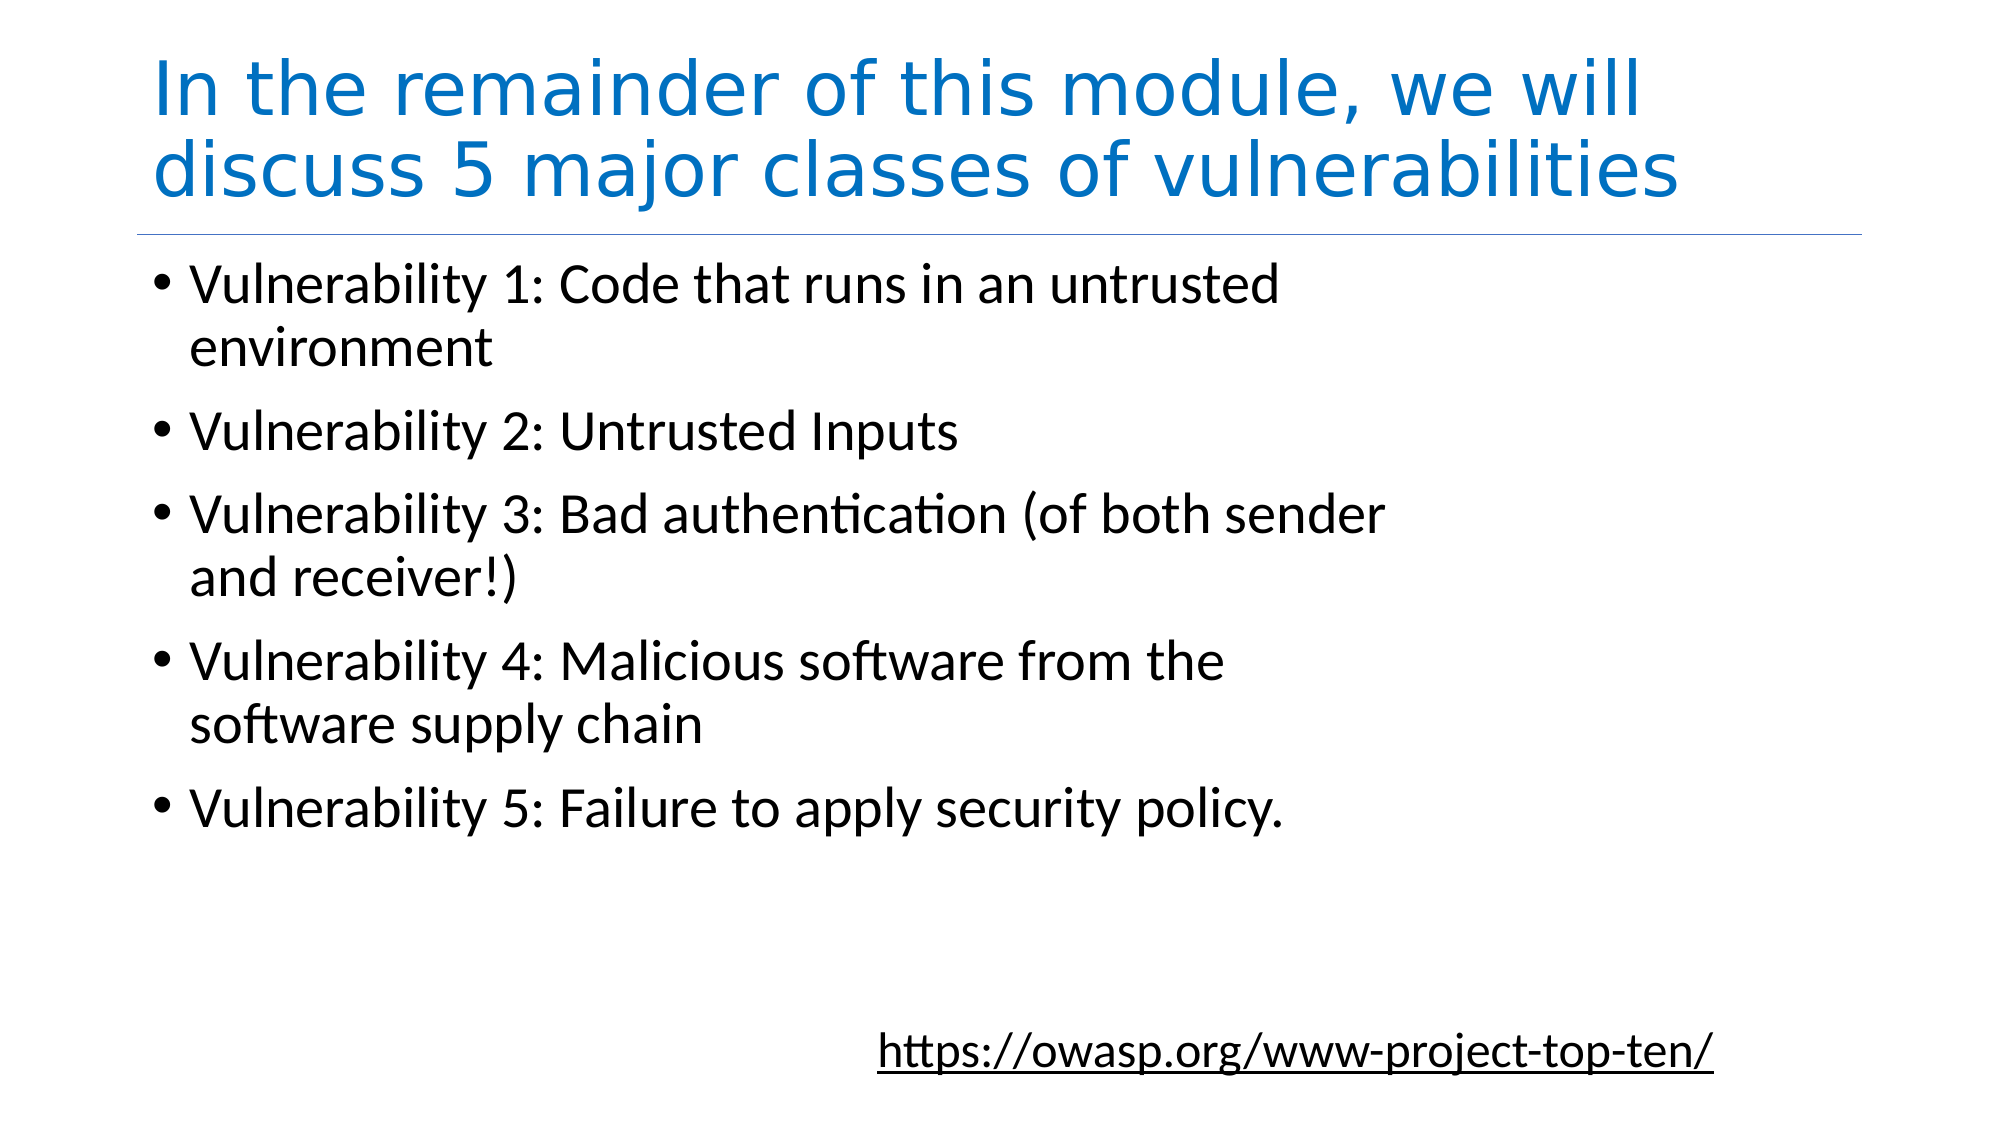

# In the remainder of this module, we will discuss 5 major classes of vulnerabilities
Vulnerability 1: Code that runs in an untrusted environment
Vulnerability 2: Untrusted Inputs
Vulnerability 3: Bad authentication (of both sender and receiver!)
Vulnerability 4: Malicious software from the software supply chain
Vulnerability 5: Failure to apply security policy.
https://owasp.org/www-project-top-ten/